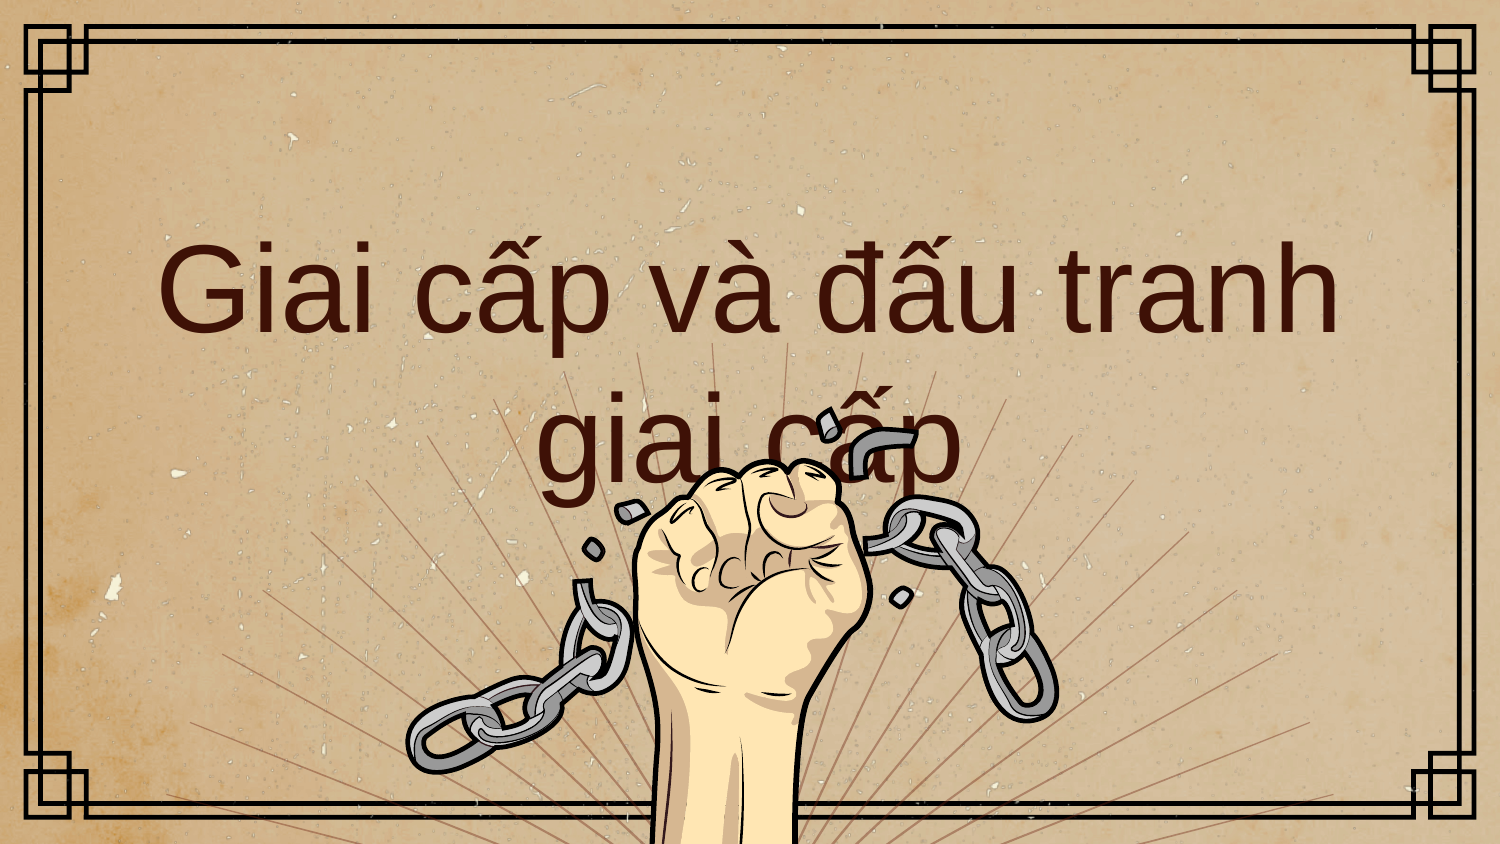

# Giai cấp và đấu tranh giai cấp